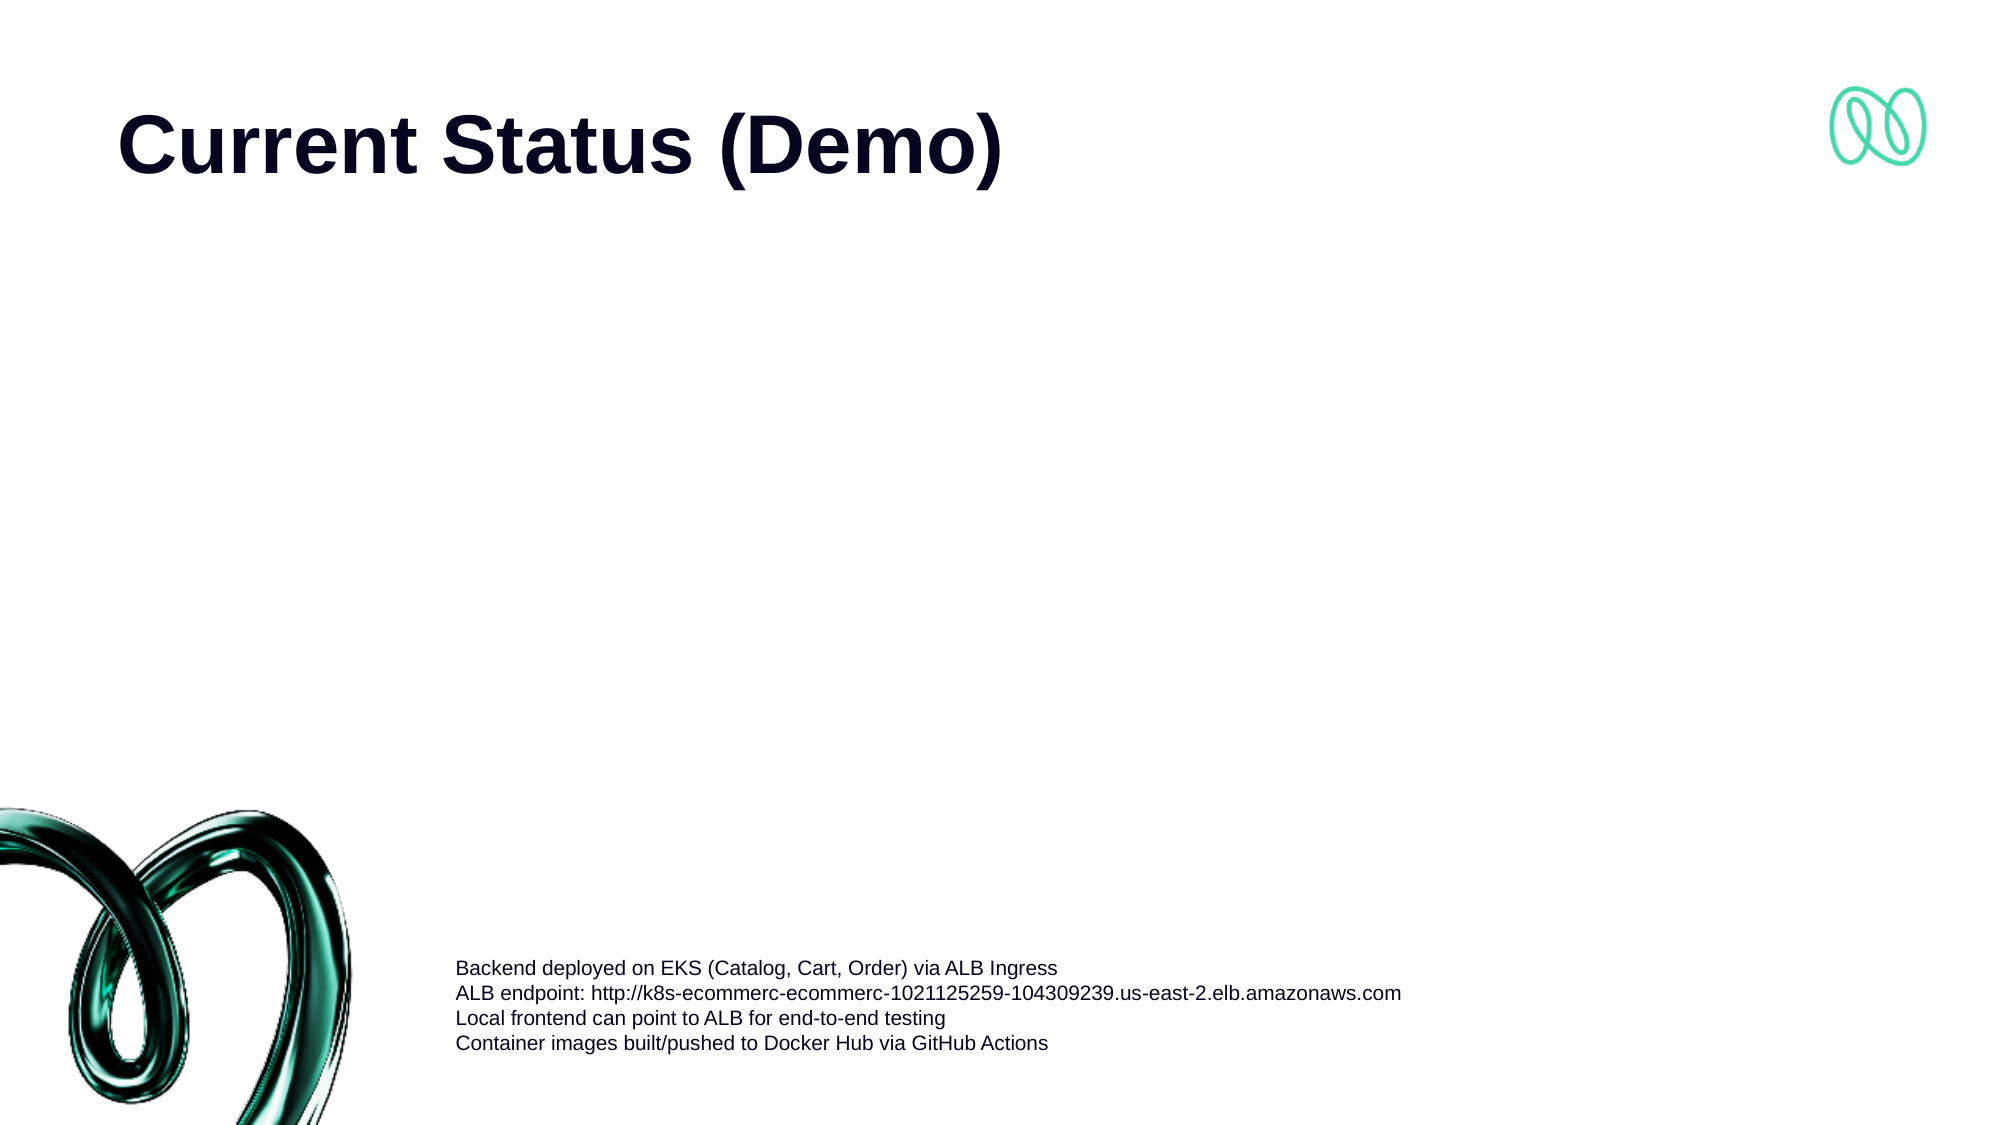

# Current Status (Demo)
Backend deployed on EKS (Catalog, Cart, Order) via ALB Ingress
ALB endpoint: http://k8s-ecommerc-ecommerc-1021125259-104309239.us-east-2.elb.amazonaws.com
Local frontend can point to ALB for end-to-end testing
Container images built/pushed to Docker Hub via GitHub Actions